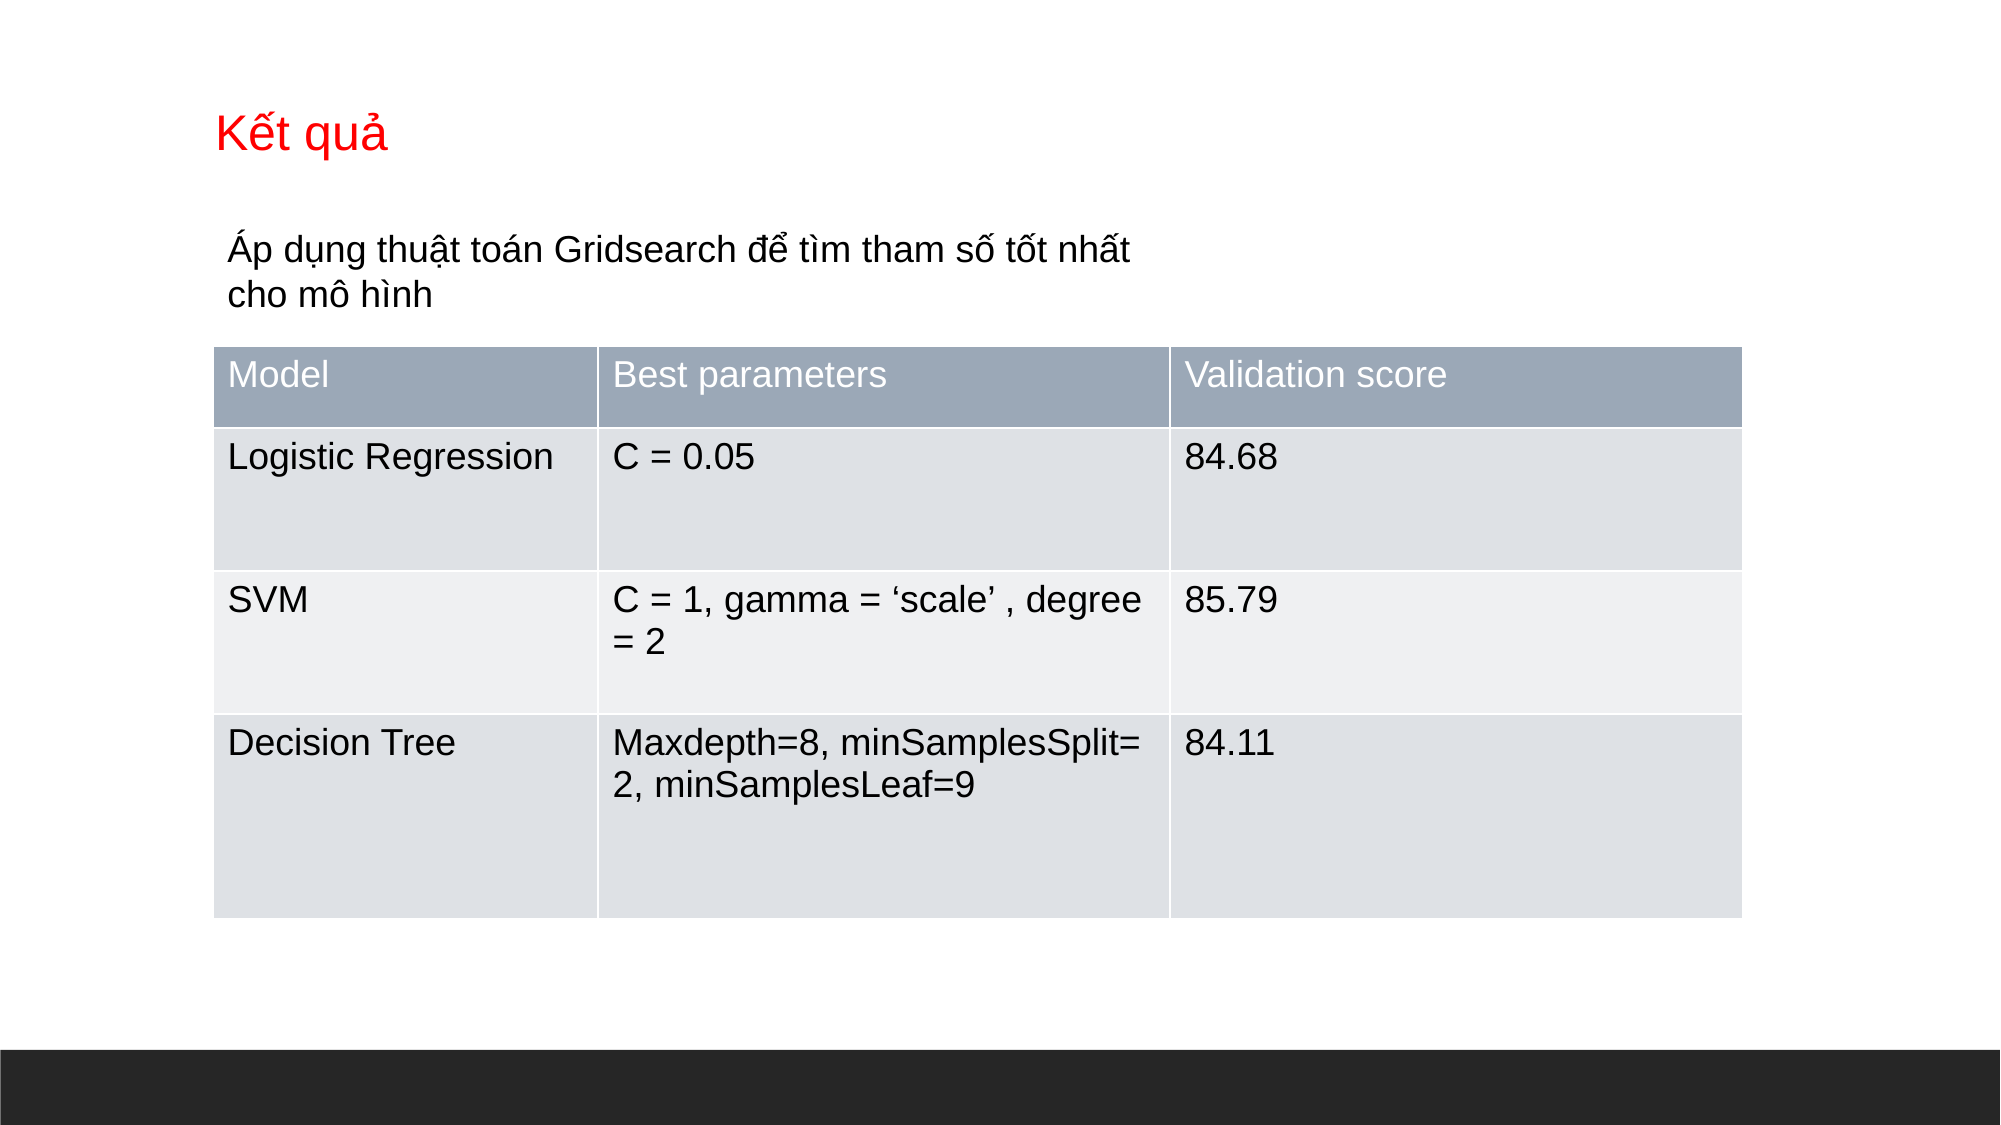

Kết quả
Áp dụng thuật toán Gridsearch để tìm tham số tốt nhất cho mô hình
| Model | Best parameters | Validation score |
| --- | --- | --- |
| Logistic Regression | C = 0.05 | 84.68 |
| SVM | C = 1, gamma = ‘scale’ , degree = 2 | 85.79 |
| Decision Tree | Maxdepth=8, minSamplesSplit=2, minSamplesLeaf=9 | 84.11 |